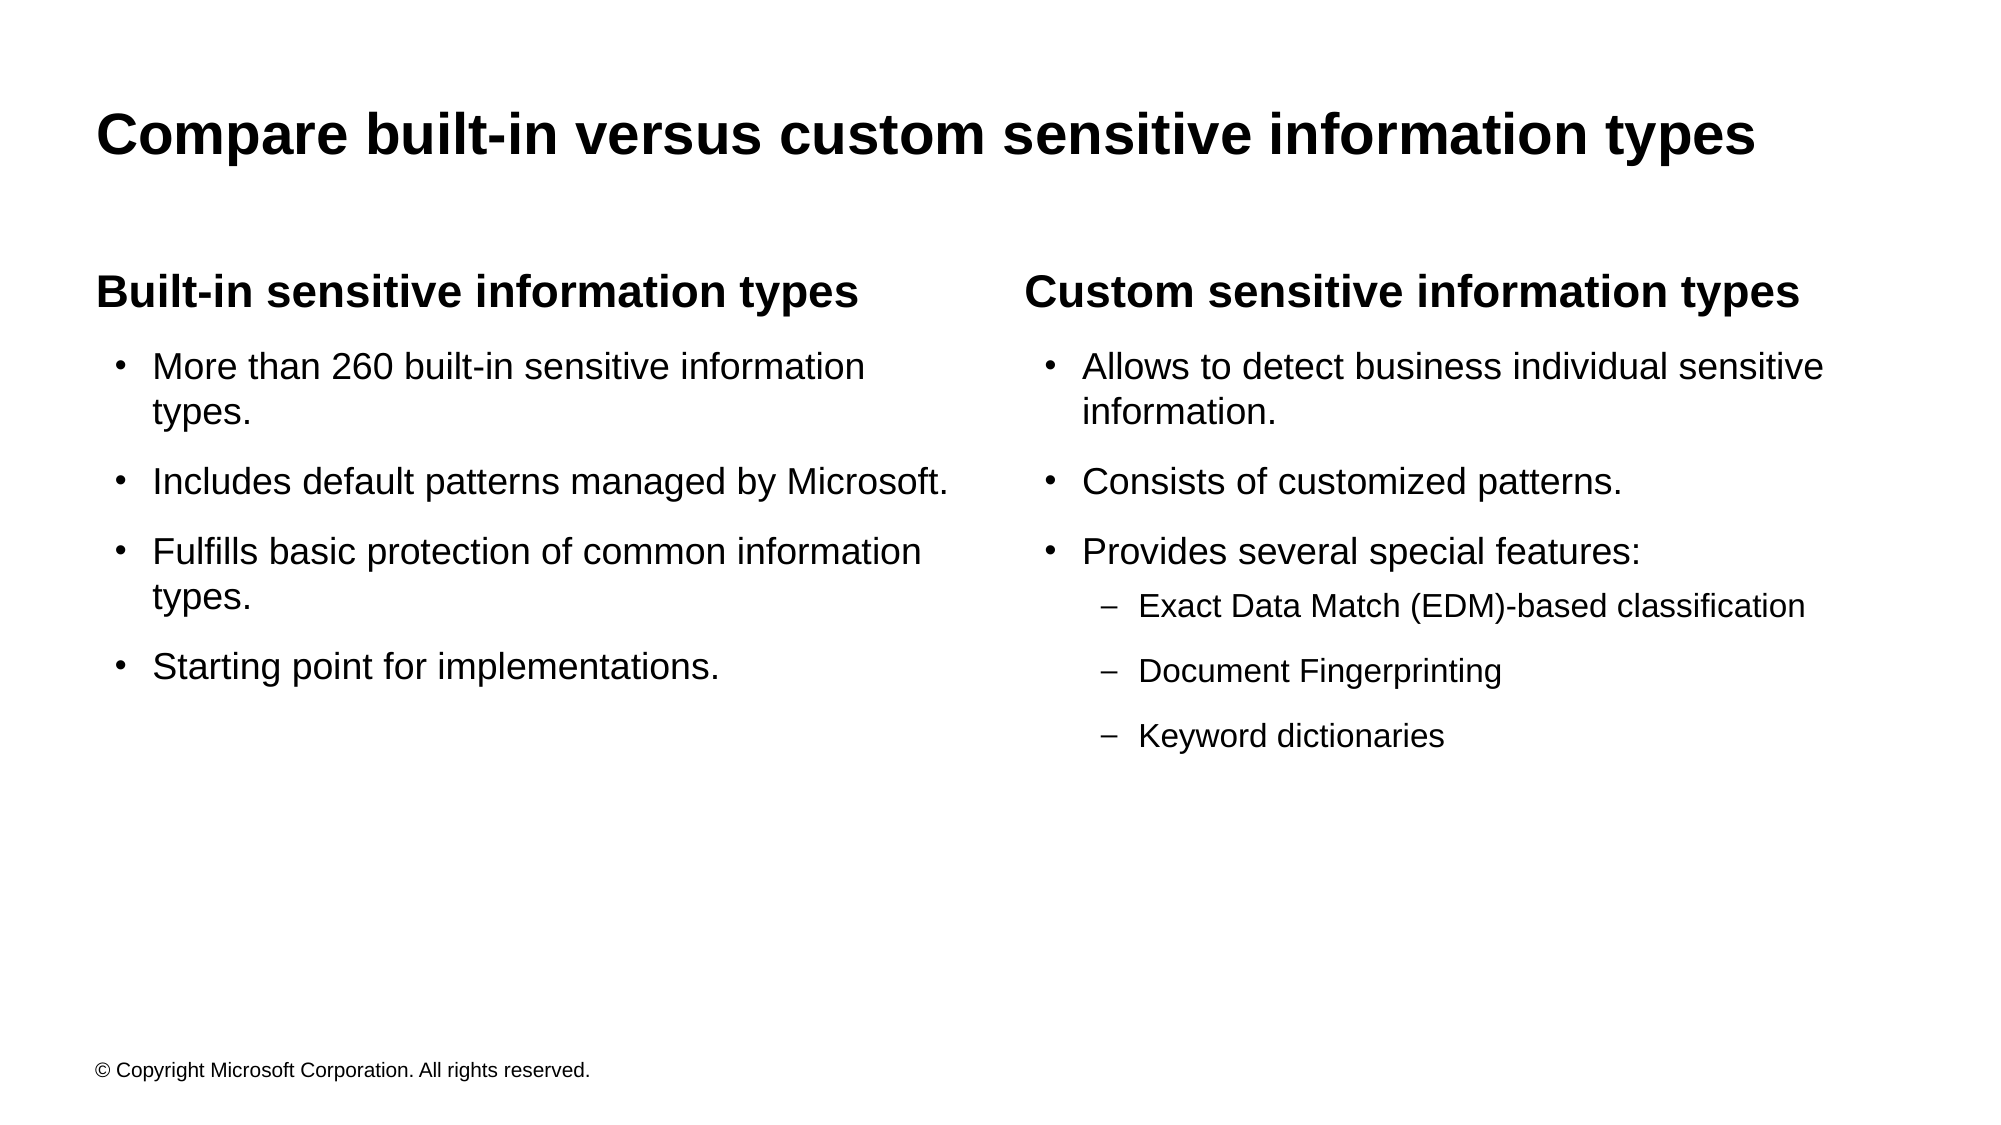

# Compare built-in versus custom sensitive information types
Built-in sensitive information types
Custom sensitive information types
More than 260 built-in sensitive information types.
Includes default patterns managed by Microsoft.
Fulfills basic protection of common information types.
Starting point for implementations.
Allows to detect business individual sensitive information.
Consists of customized patterns.
Provides several special features:
Exact Data Match (EDM)-based classification
Document Fingerprinting
Keyword dictionaries